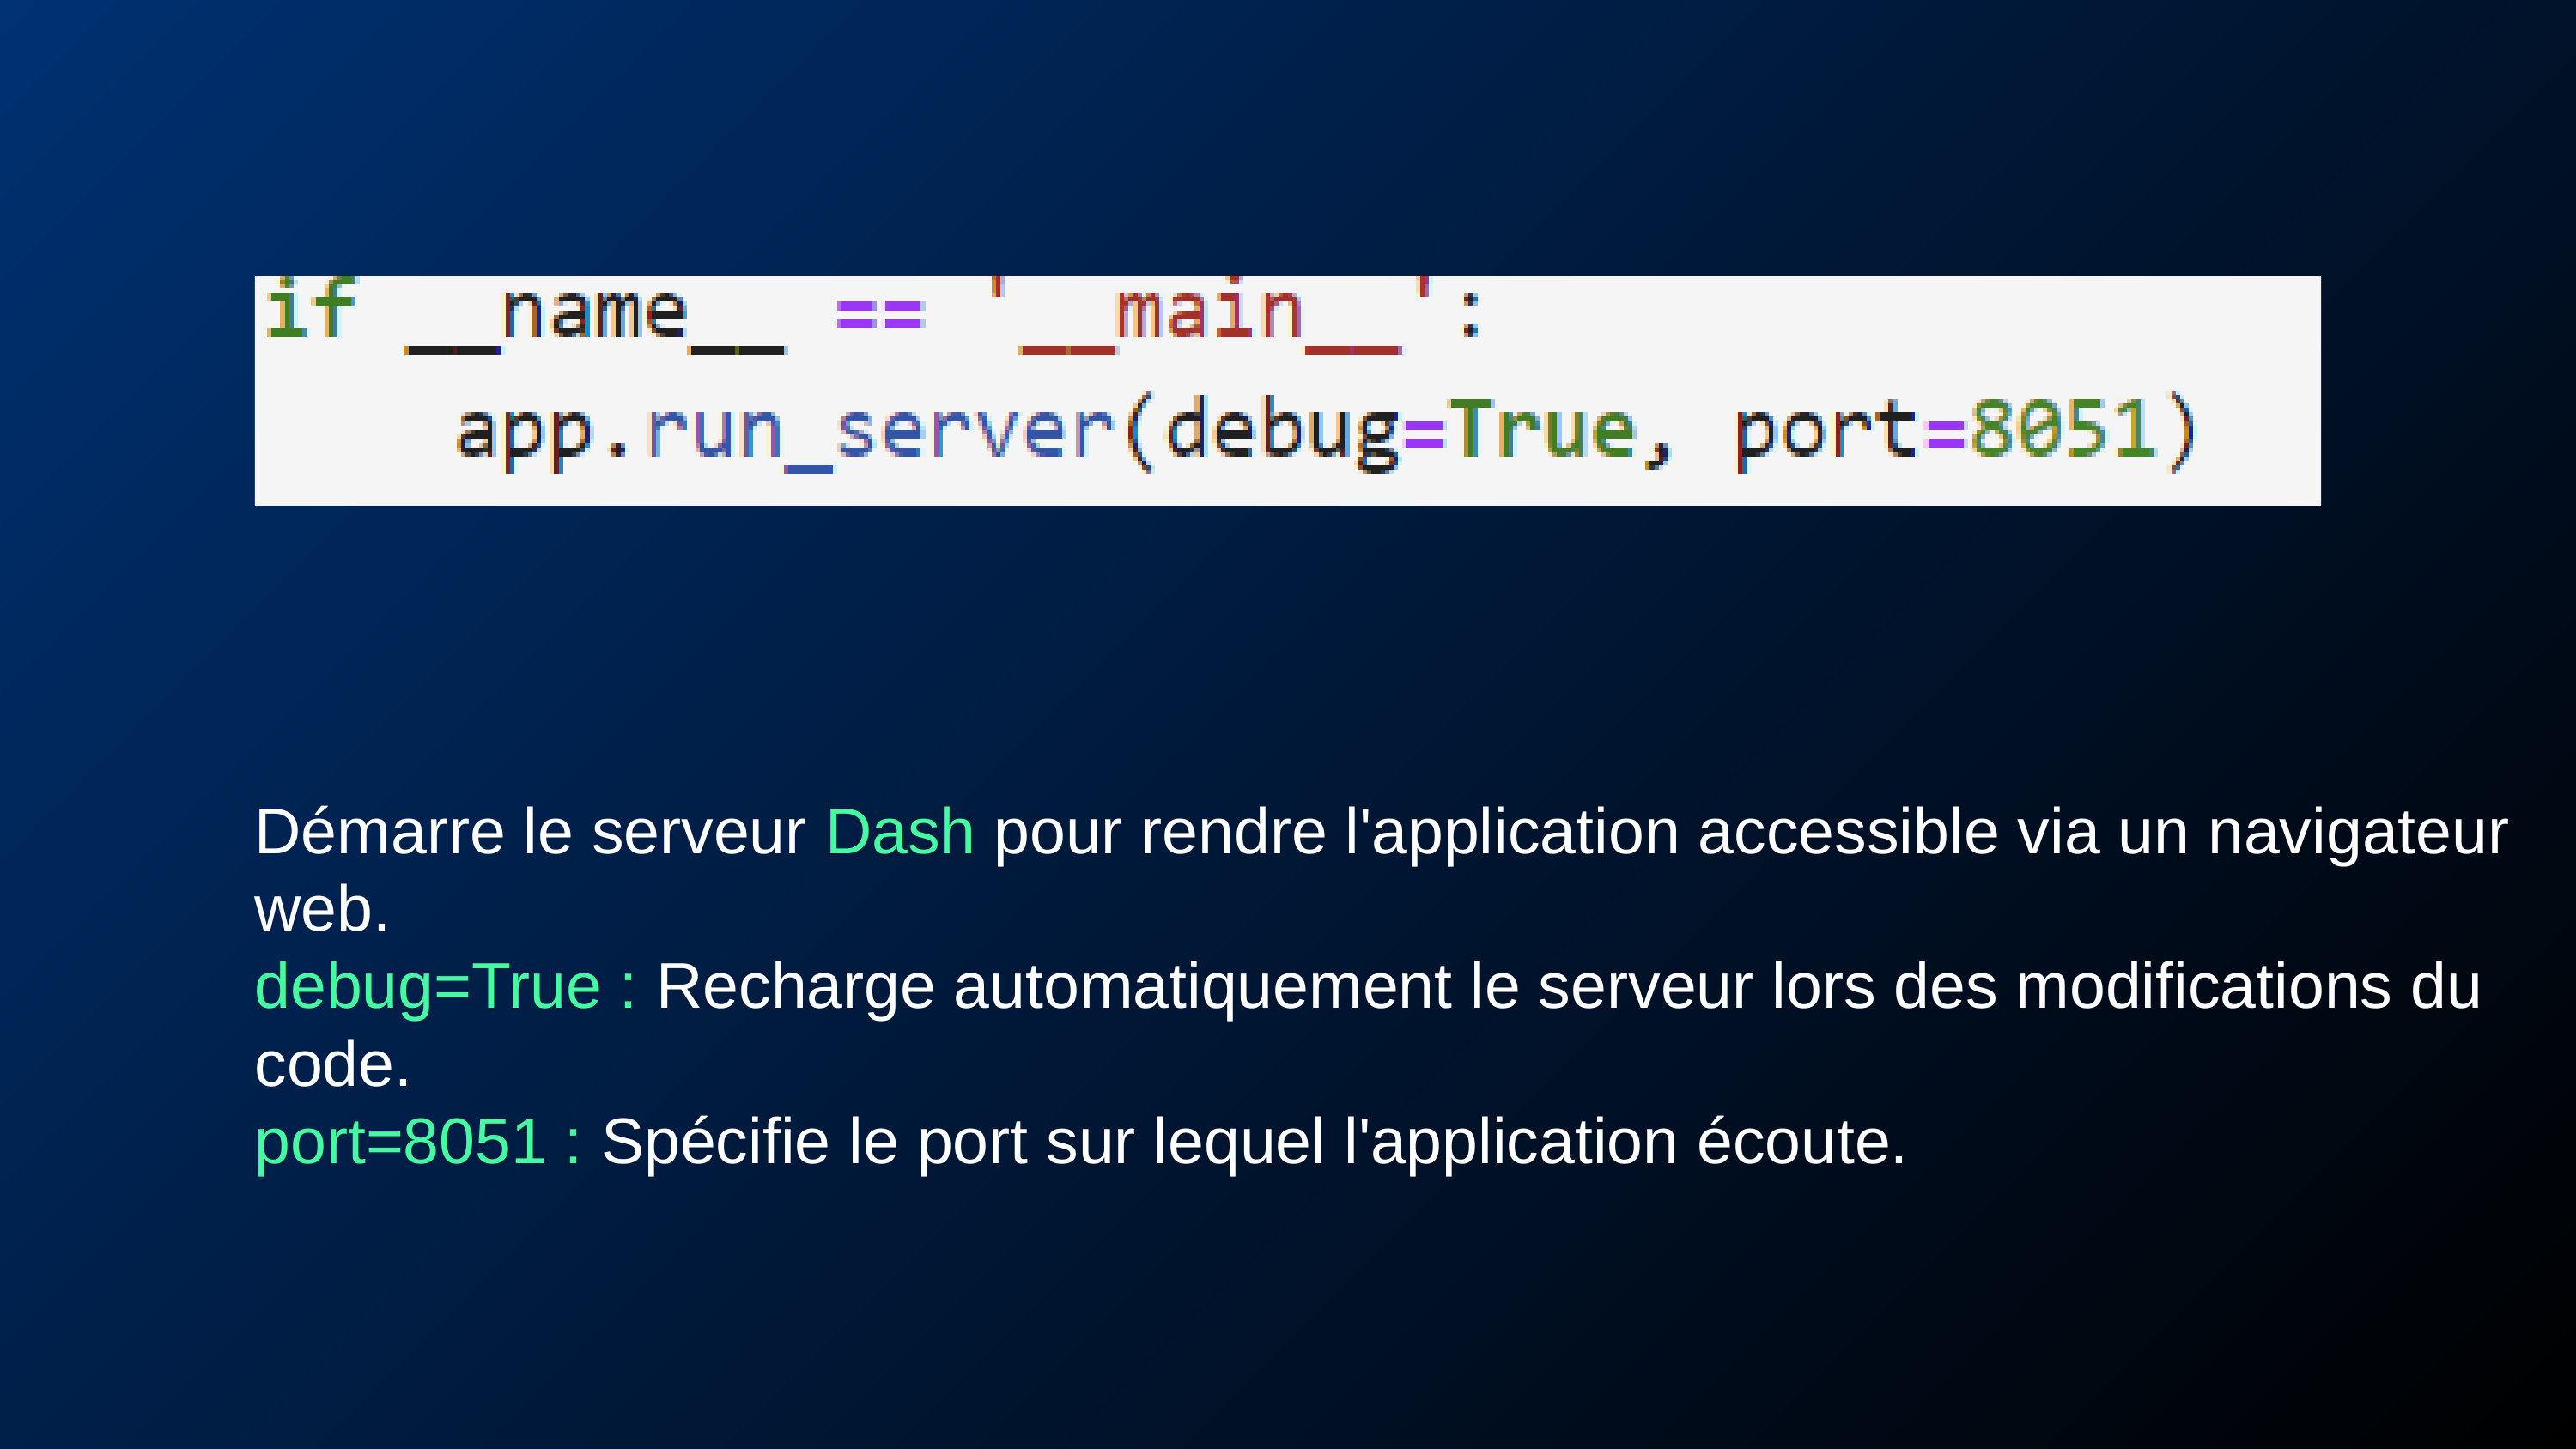

Démarre le serveur Dash pour rendre l'application accessible via un navigateur web.
debug=True : Recharge automatiquement le serveur lors des modifications du code.
port=8051 : Spécifie le port sur lequel l'application écoute.